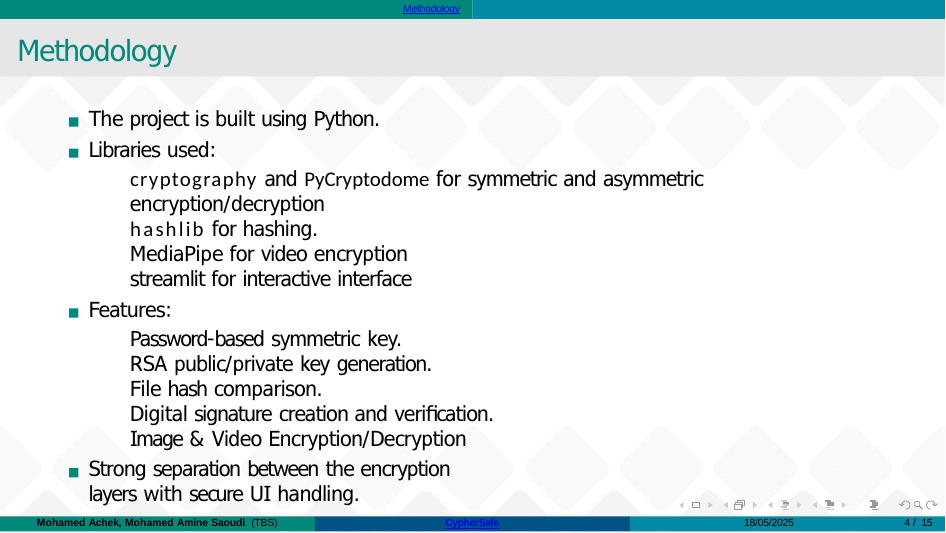

Methodology
# Methodology
The project is built using Python. Libraries used:
cryptography and PyCryptodome for symmetric and asymmetric encryption/decryption
hashlib for hashing.
MediaPipe for video encryption streamlit for interactive interface
Features:
Password-based symmetric key. RSA public/private key generation. File hash comparison.
Digital signature creation and verification. Image & Video Encryption/Decryption
Strong separation between the encryption layers with secure UI handling.

Mohamed Achek, Mohamed Amine Saoudi (TBS)
CypherSafe
18/05/2025
4 / 15